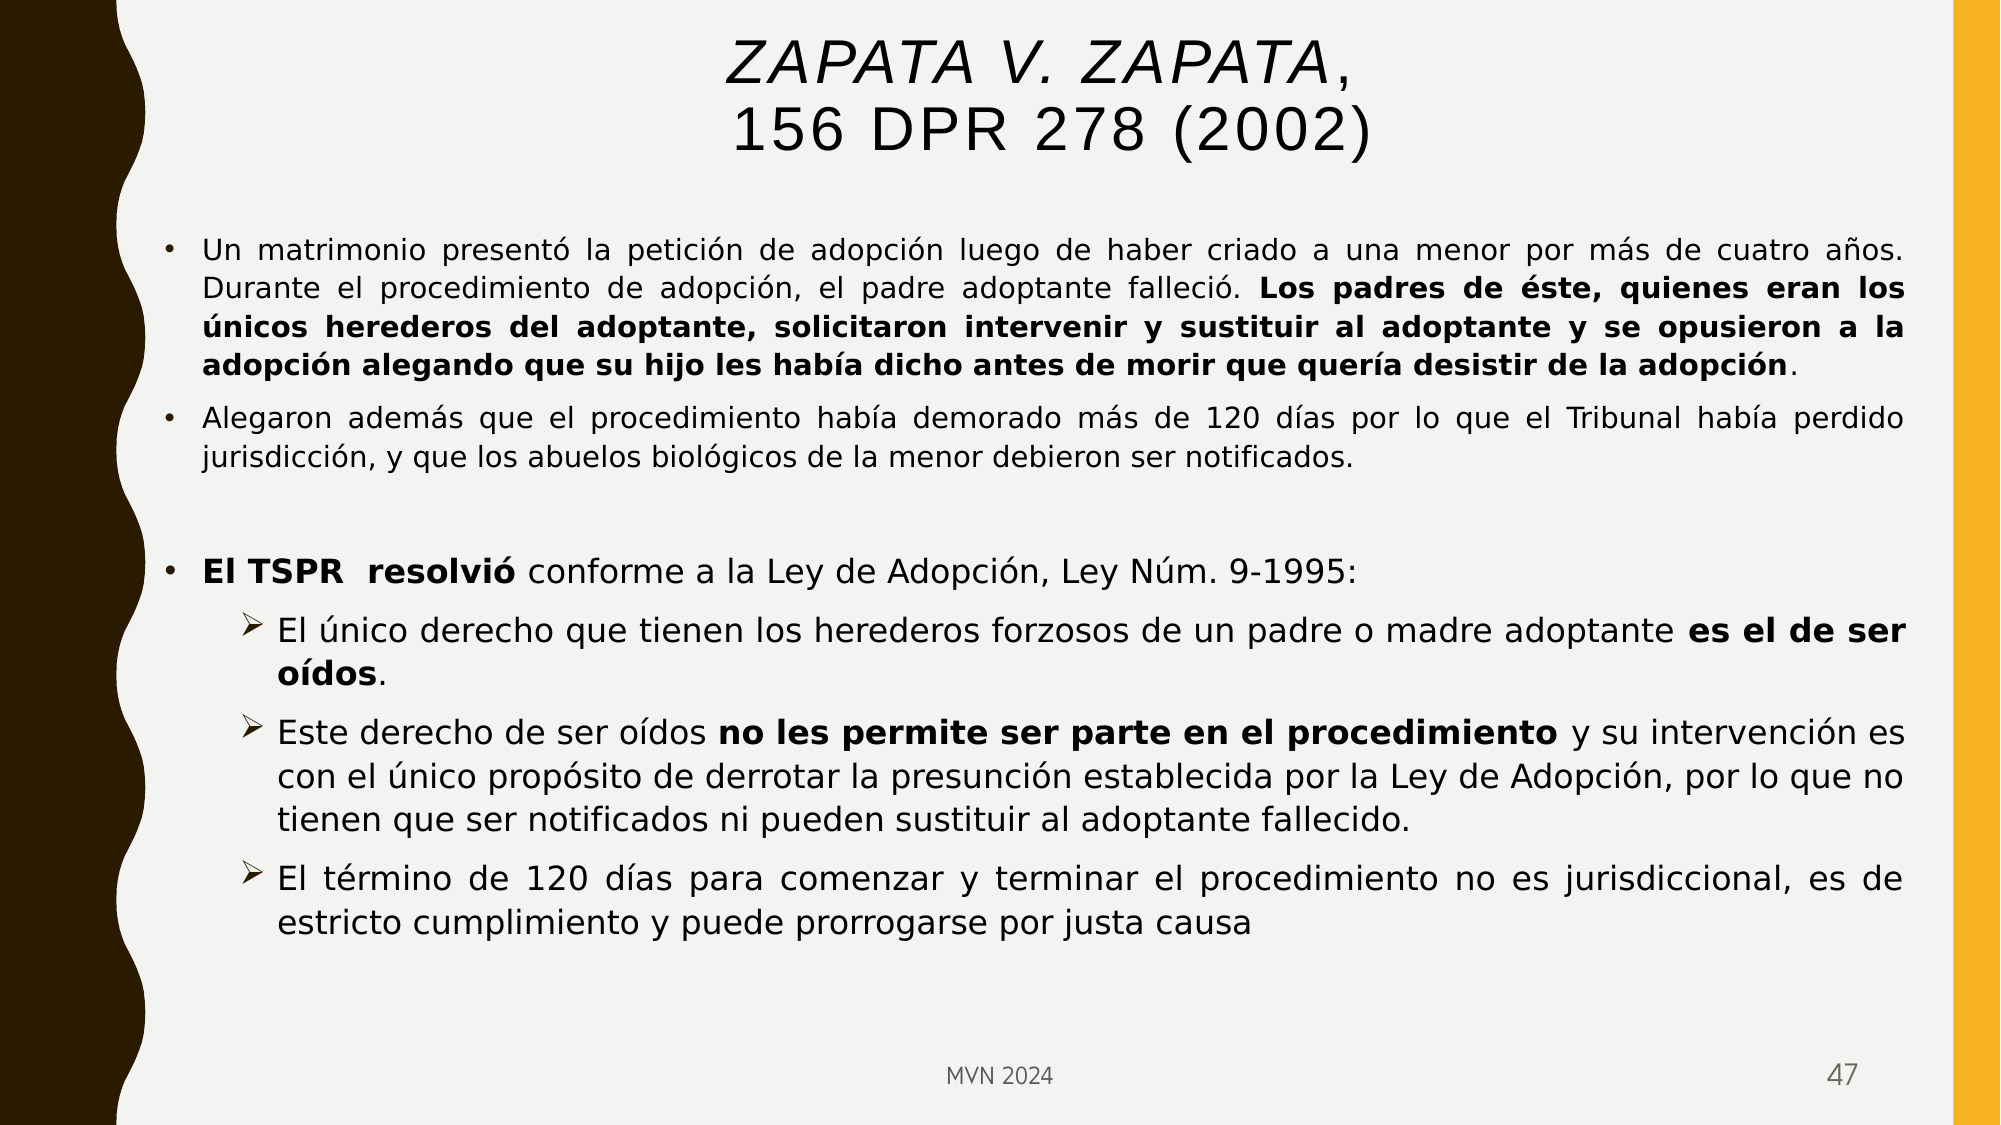

# Zapata v. Zapata, 156 DPR 278 (2002)
Un matrimonio presentó la petición de adopción luego de haber criado a una menor por más de cuatro años. Durante el procedimiento de adopción, el padre adoptante falleció. Los padres de éste, quienes eran los únicos herederos del adoptante, solicitaron intervenir y sustituir al adoptante y se opusieron a la adopción alegando que su hijo les había dicho antes de morir que quería desistir de la adopción.
Alegaron además que el procedimiento había demorado más de 120 días por lo que el Tribunal había perdido jurisdicción, y que los abuelos biológicos de la menor debieron ser notificados.

El TSPR  resolvió conforme a la Ley de Adopción, Ley Núm. 9-1995:
El único derecho que tienen los herederos forzosos de un padre o madre adoptante es el de ser oídos.
Este derecho de ser oídos no les permite ser parte en el procedimiento y su intervención es con el único propósito de derrotar la presunción establecida por la Ley de Adopción, por lo que no tienen que ser notificados ni pueden sustituir al adoptante fallecido.
El término de 120 días para comenzar y terminar el procedimiento no es jurisdiccional, es de estricto cumplimiento y puede prorrogarse por justa causa
MVN 2024
47